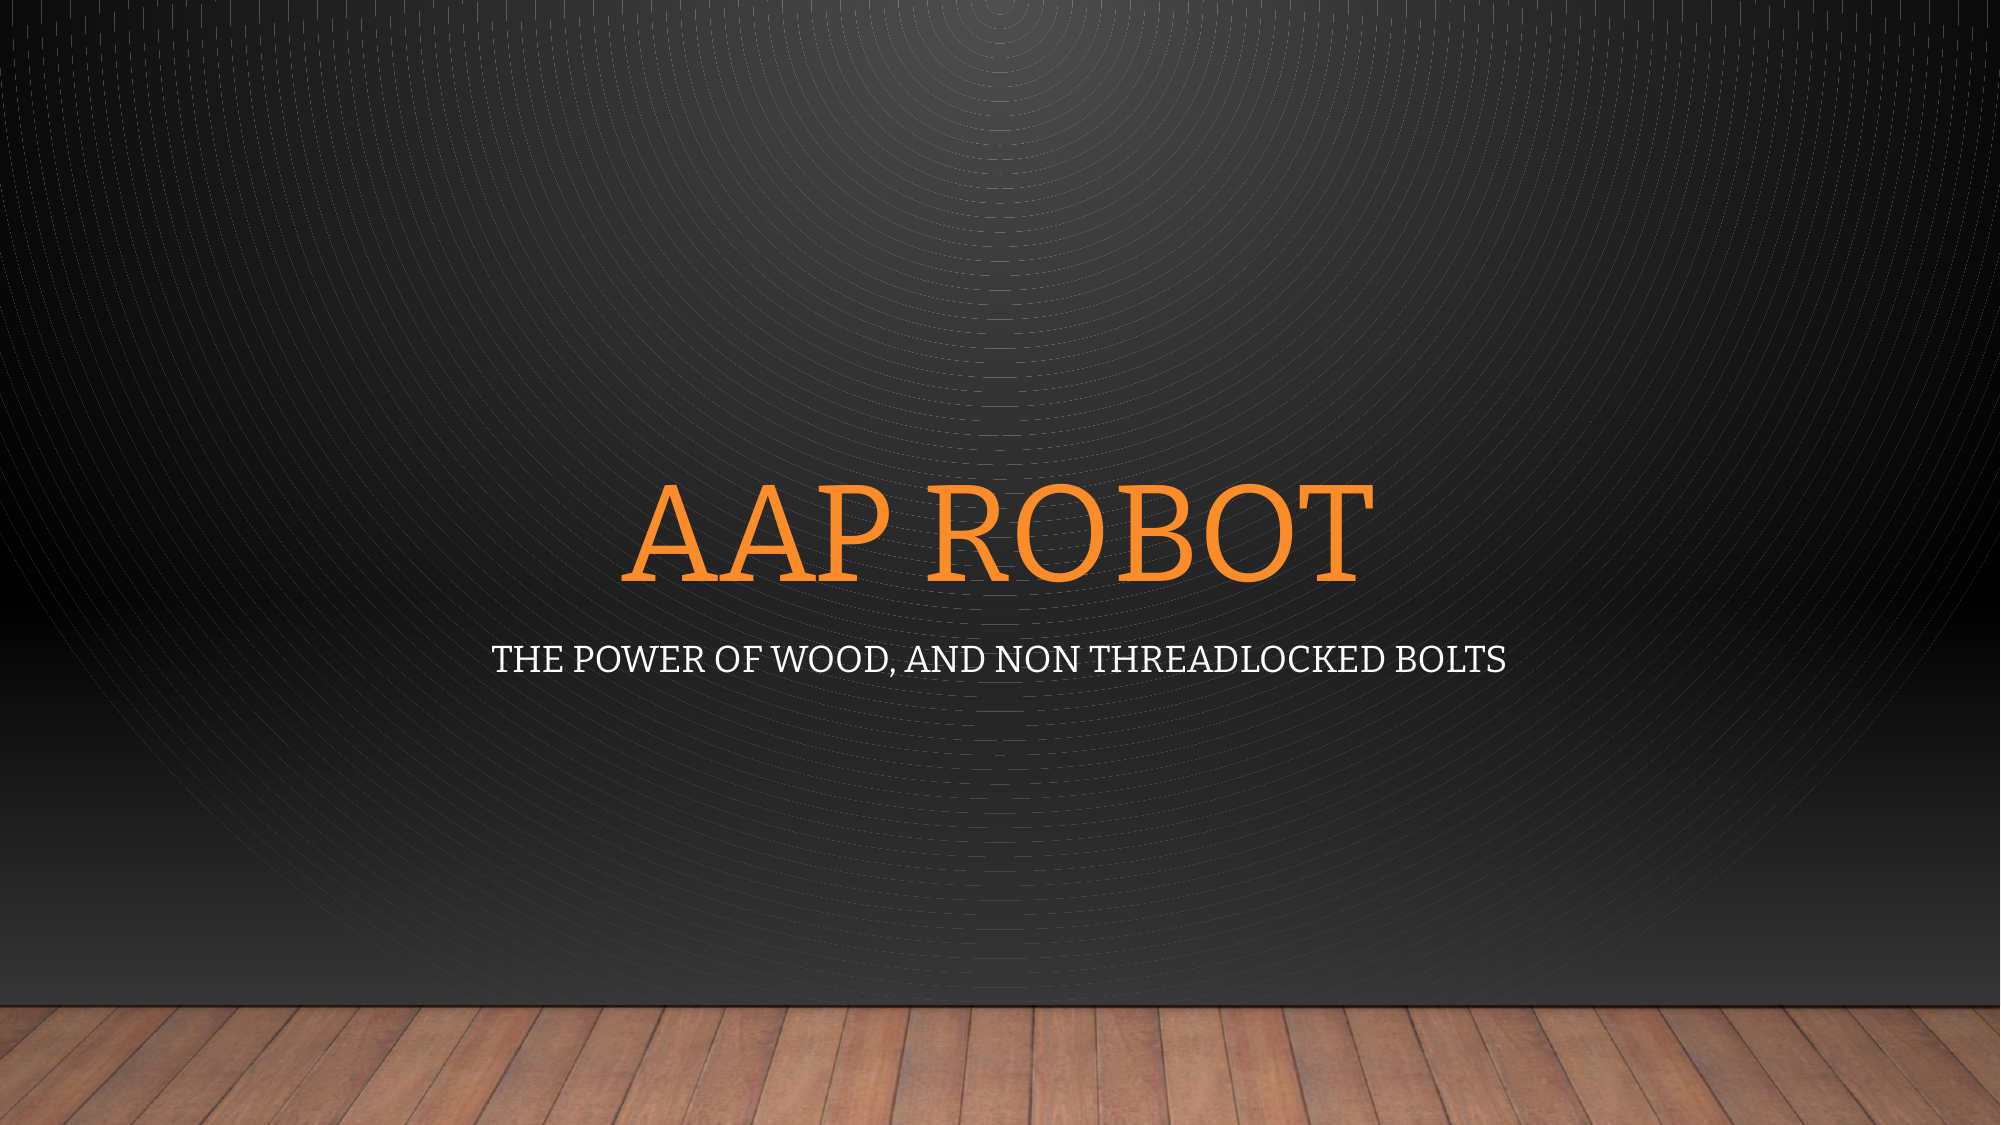

# AAP Robot
The power of wood, and non threadlocked bolts